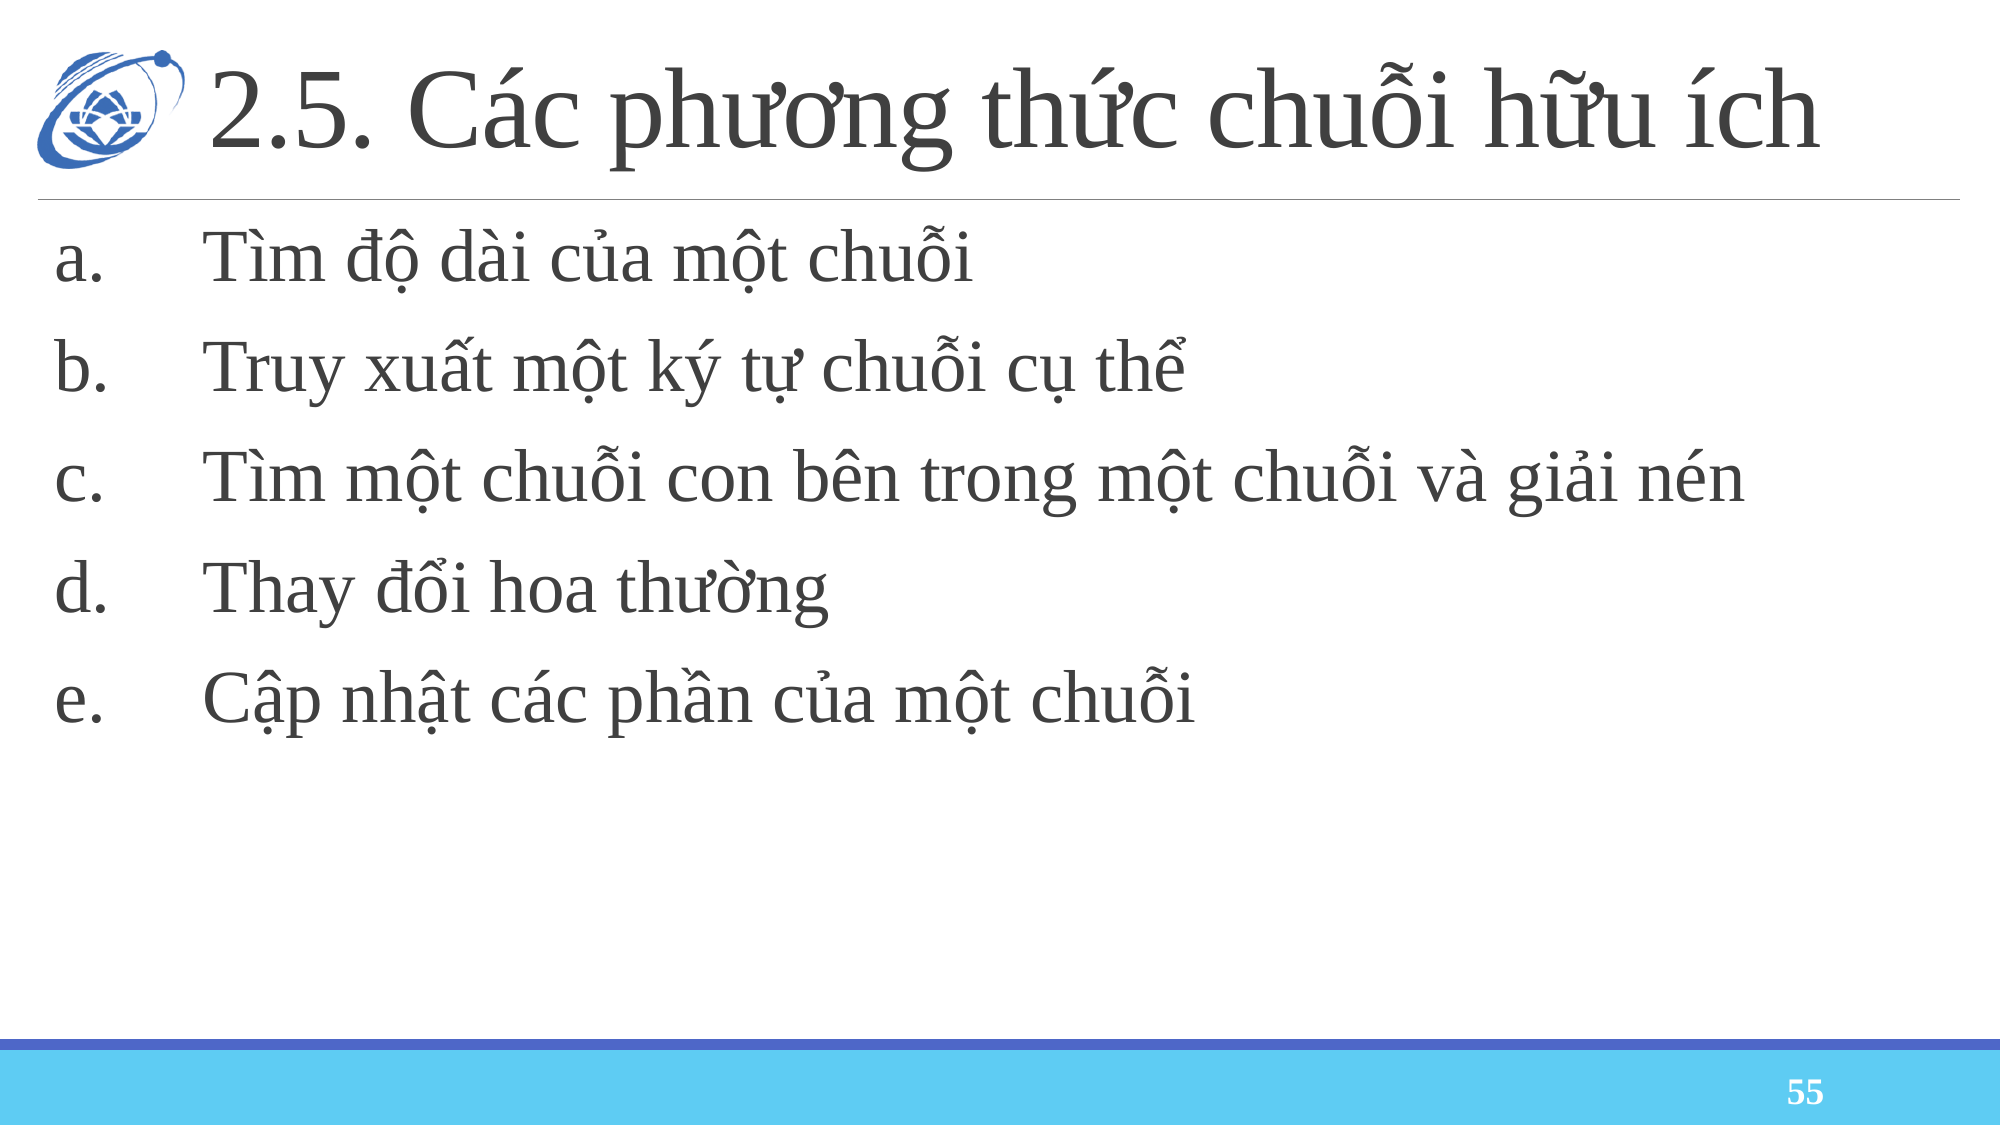

# 2.5. Các phương thức chuỗi hữu ích
a.	Tìm độ dài của một chuỗi
b.	Truy xuất một ký tự chuỗi cụ thể
c.	Tìm một chuỗi con bên trong một chuỗi và giải nén
d.	Thay đổi hoa thường
e.	Cập nhật các phần của một chuỗi
55